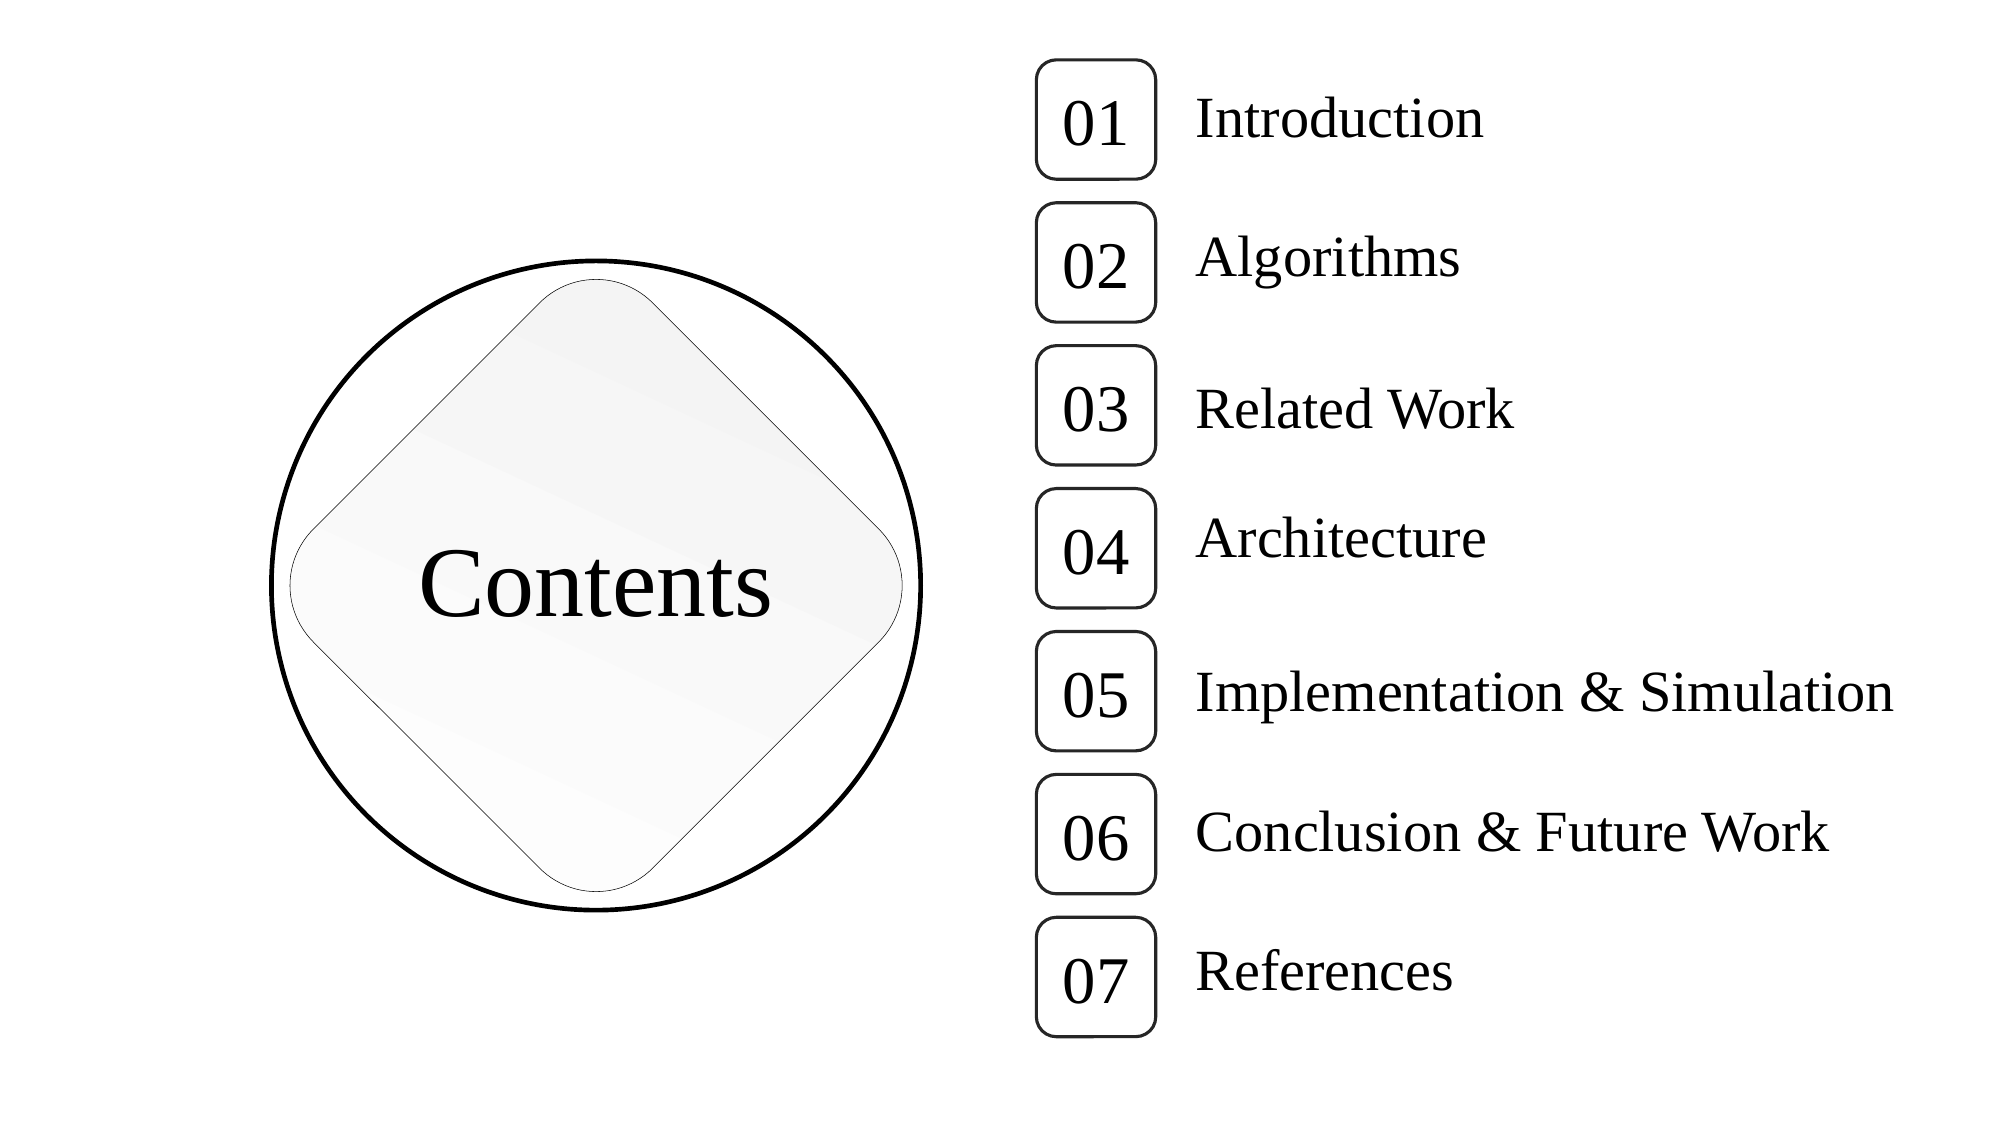

01
Introduction

02
Algorithms

03
Related Work

04
Architecture
Contents

05
Implementation & Simulation

06
Conclusion & Future Work

07
References
2